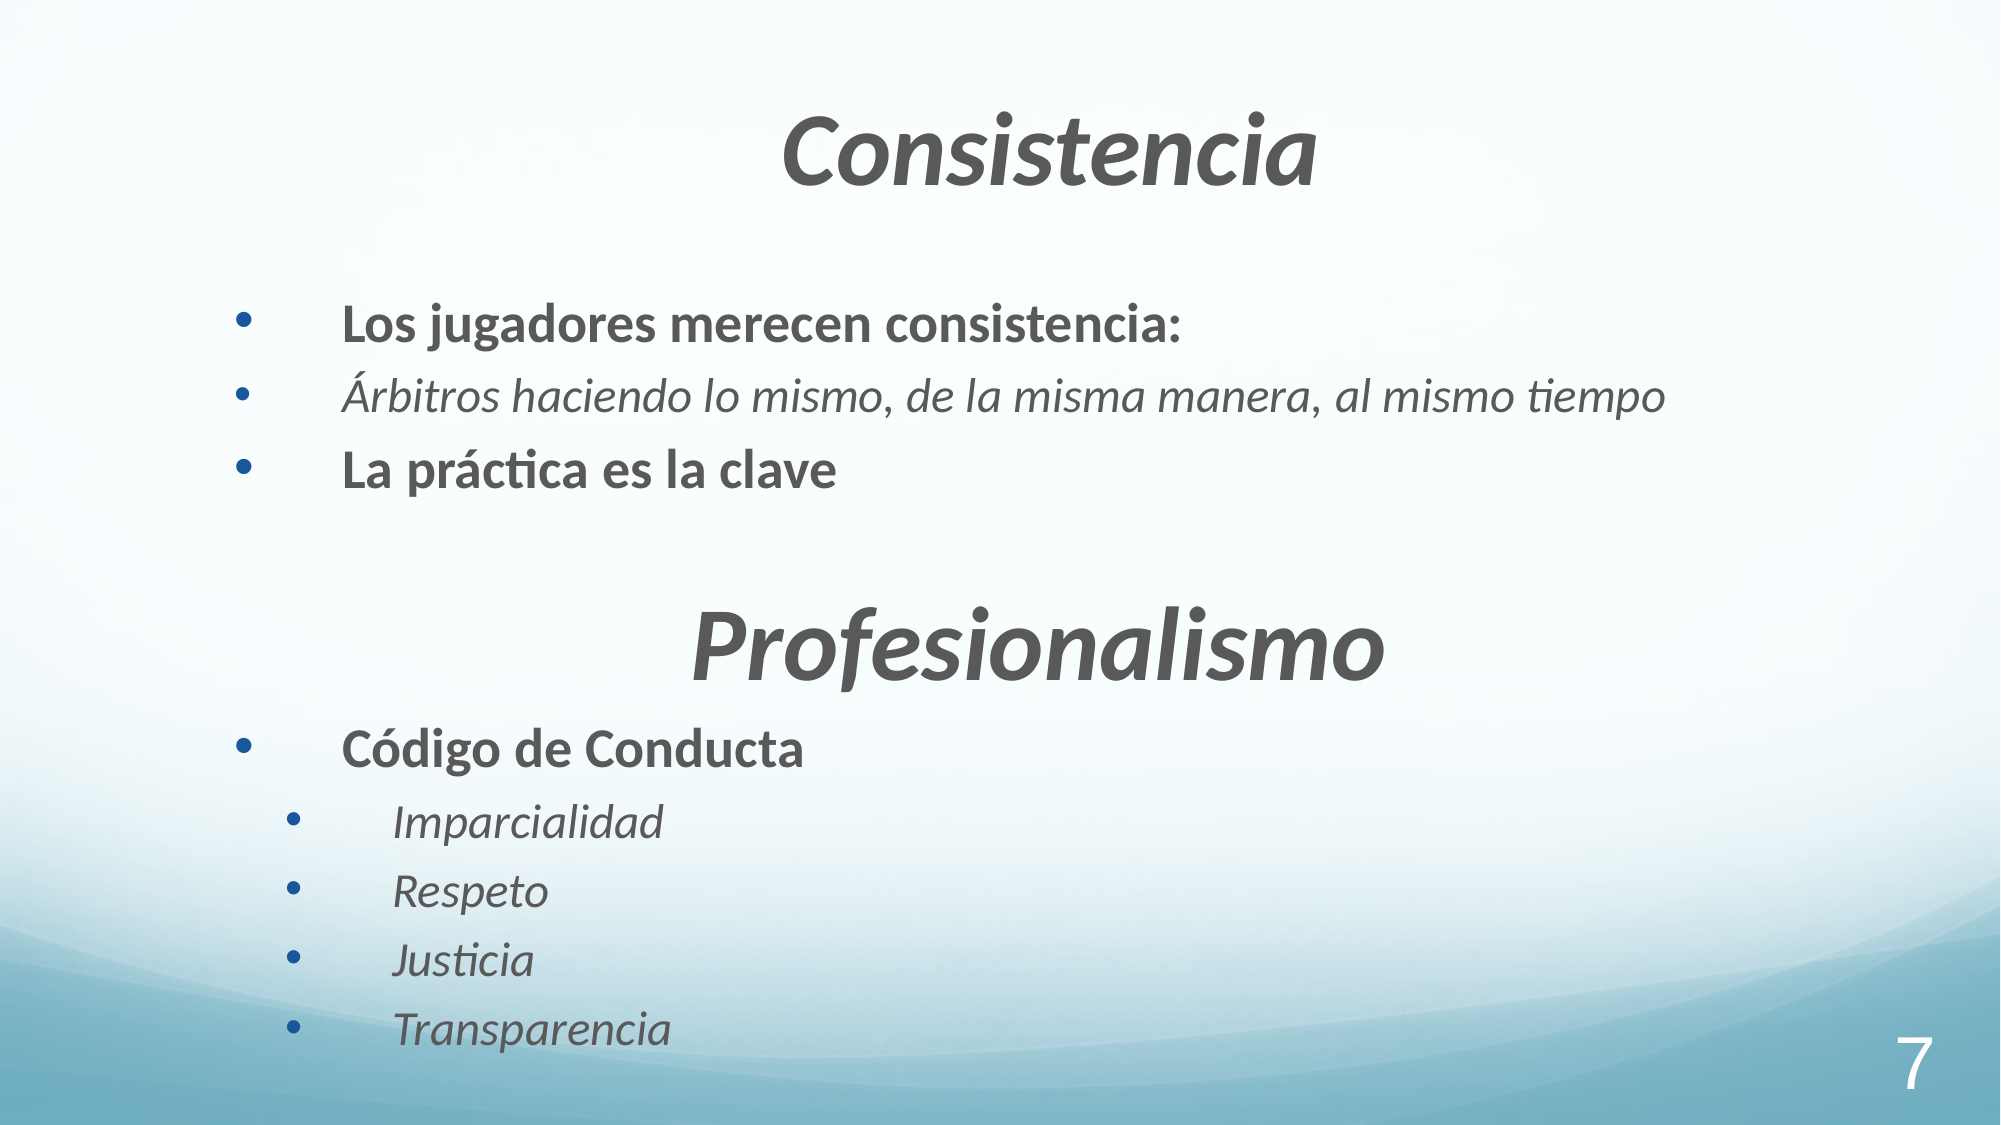

Consistencia

Los jugadores merecen consistencia:
Árbitros haciendo lo mismo, de la misma manera, al mismo tiempo
La práctica es la clave

Profesionalismo
Código de Conducta
Imparcialidad
Respeto
Justicia
Transparencia

7